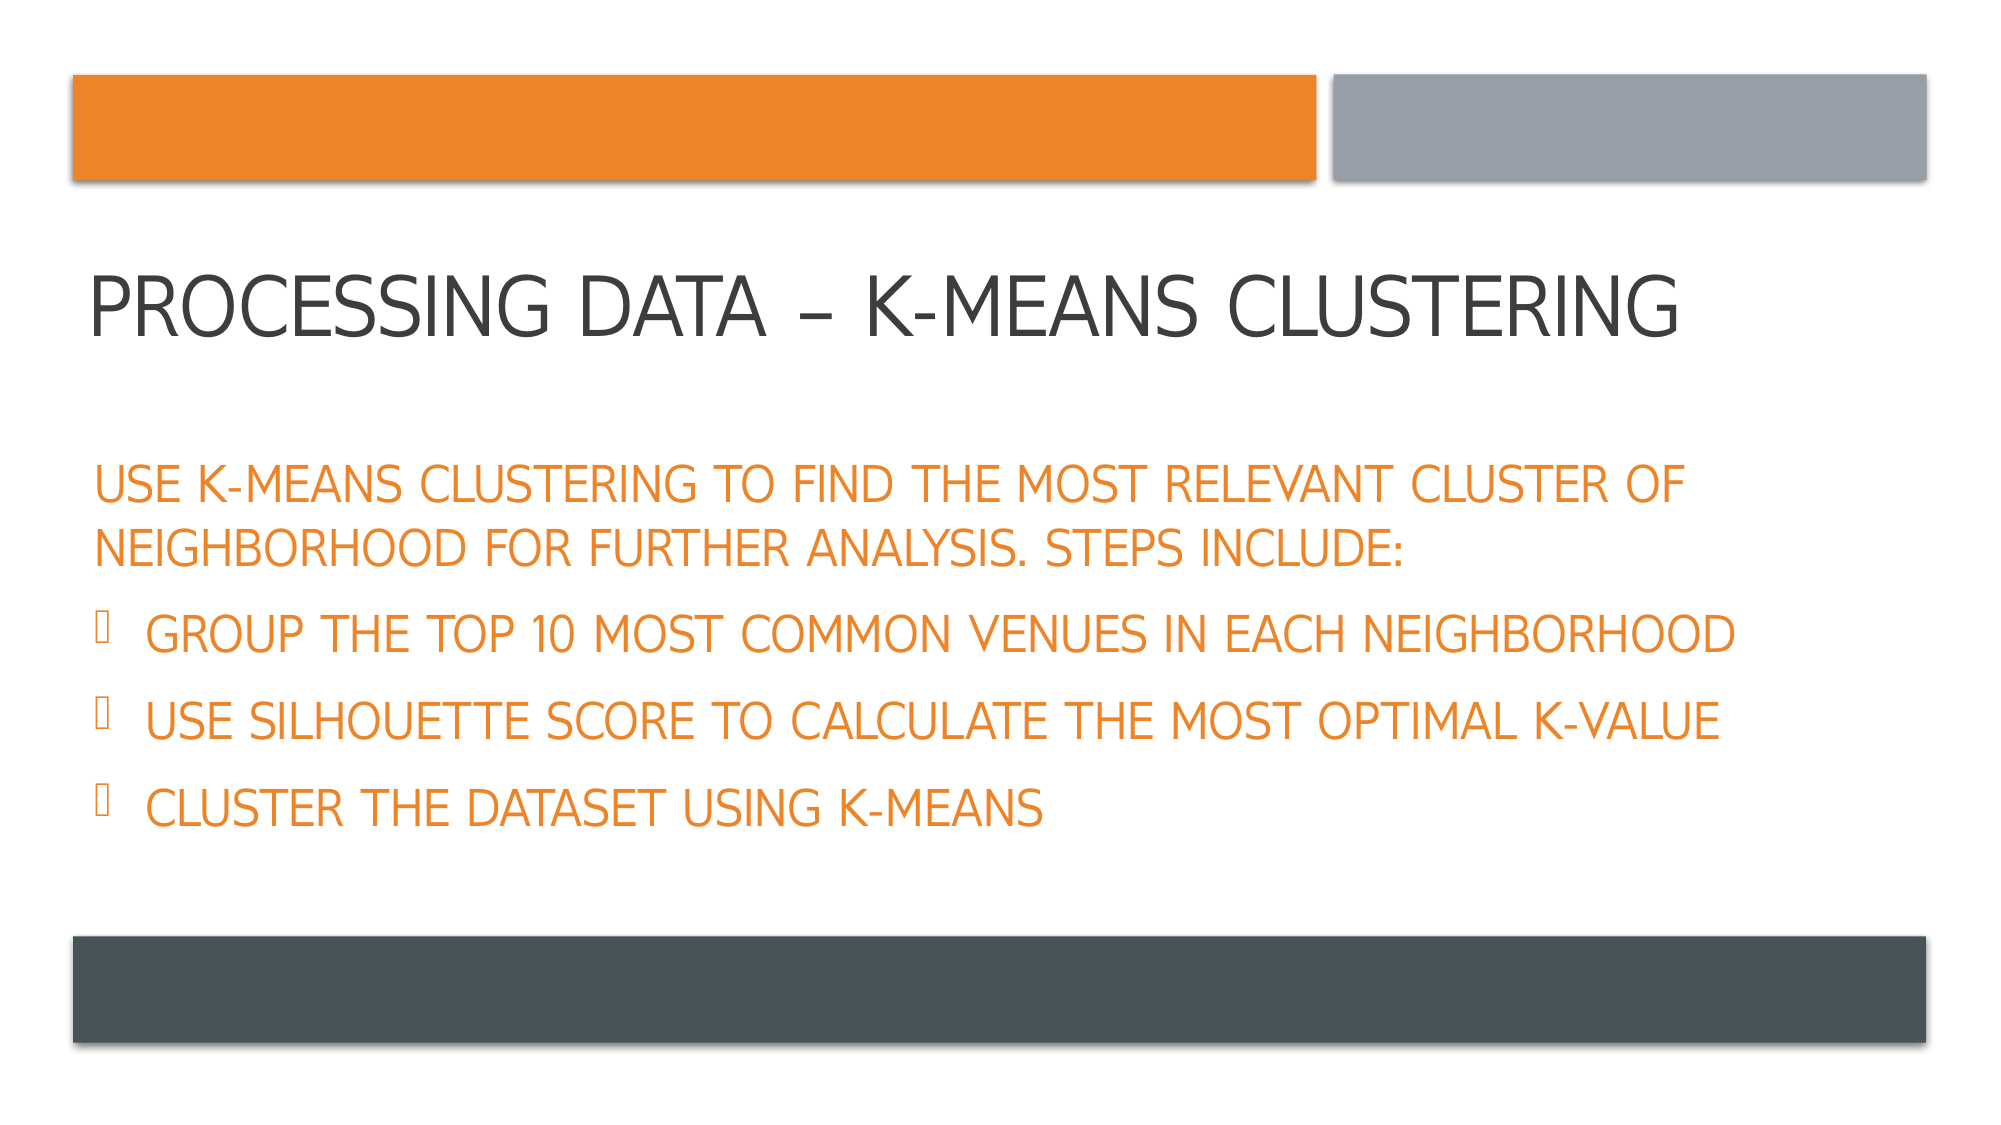

Processing Data – k-means clustering
Use k-means clustering to find the most relevant cluster of neighborhood for further analysis. Steps include:
Group the top 10 most common venues in each neighborhood
Use silhouette score to Calculate the most optimal k-value
Cluster the dataset using k-means